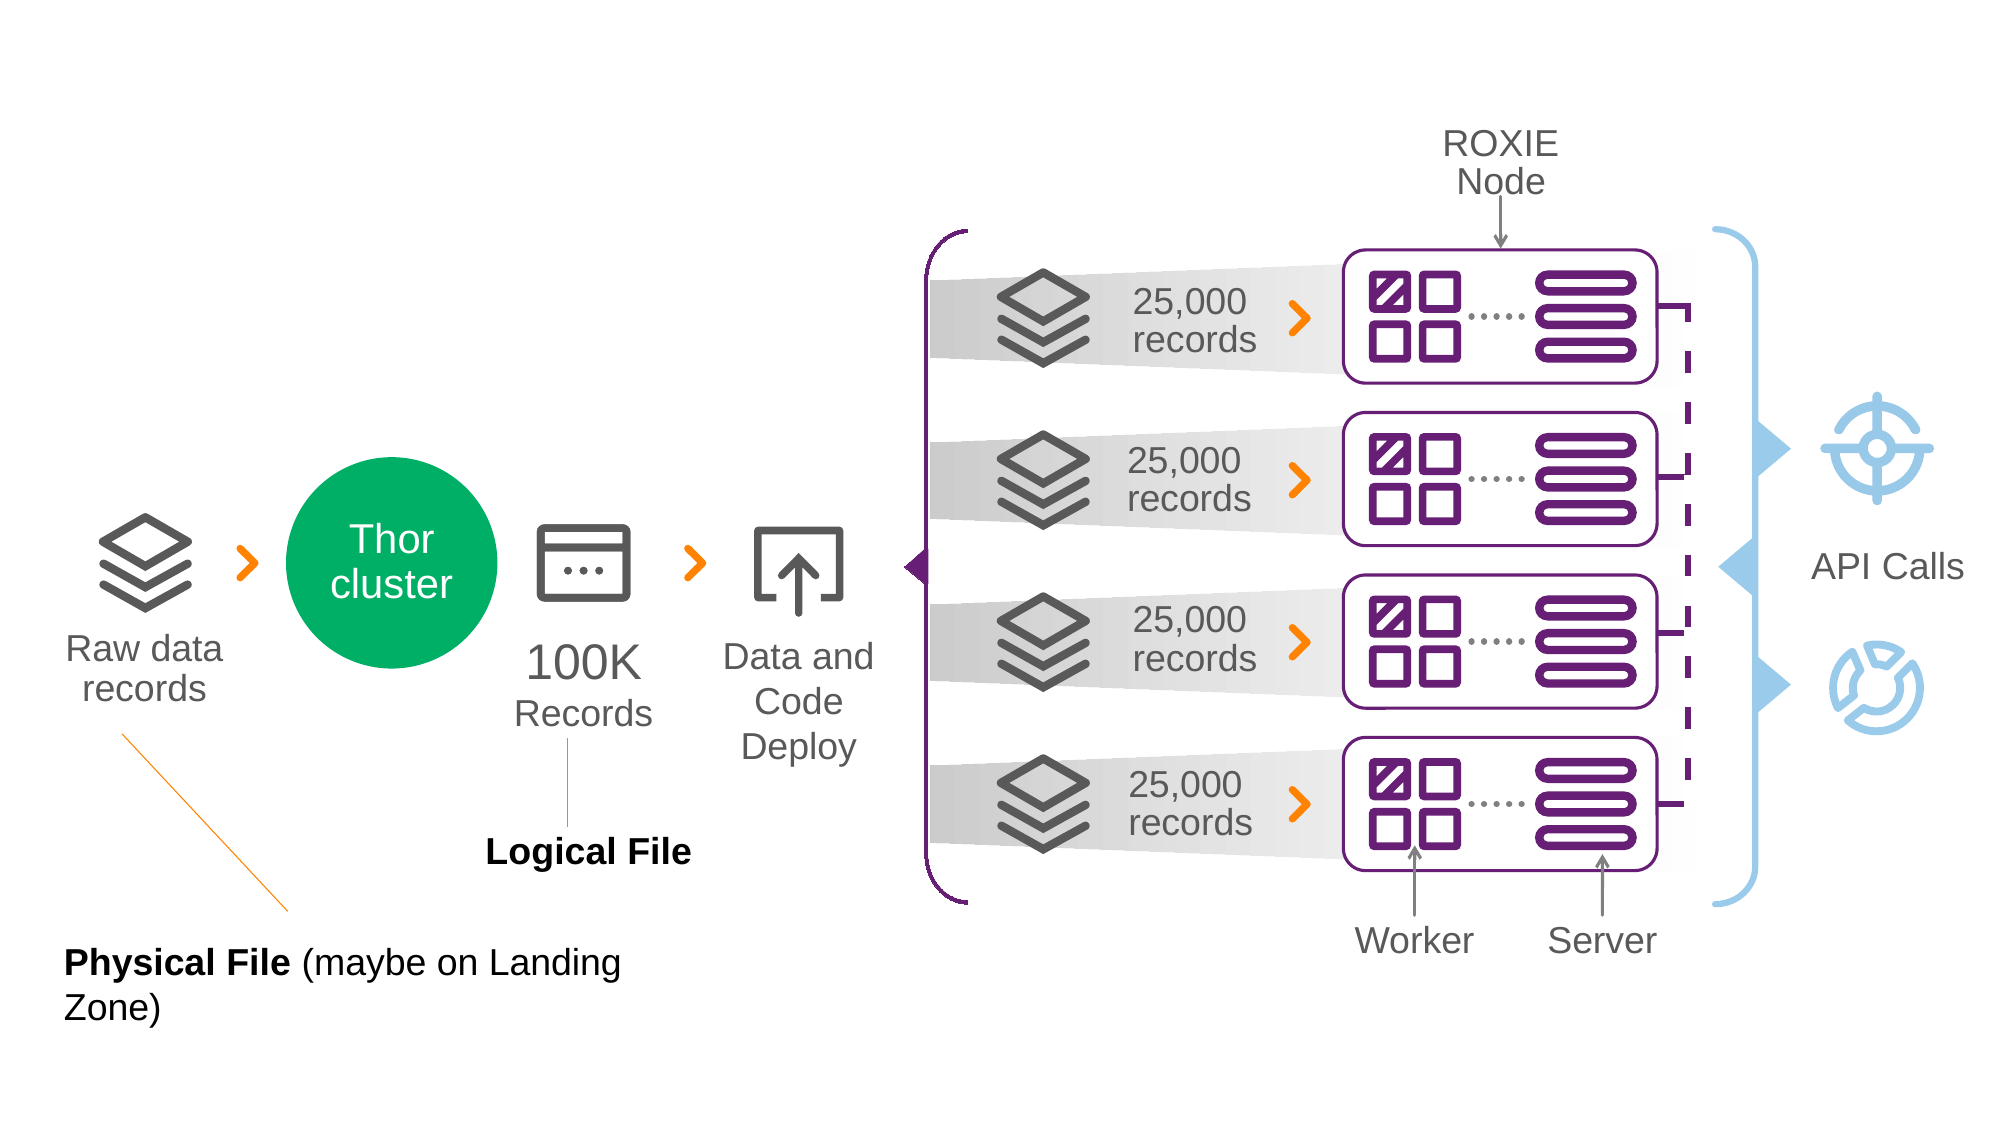

ROXIE Node

25,000
records

25,000
records
Thor
cluster

API Calls

25,000
records

Raw data records
100K
Records
Data and Code Deploy

25,000
records

Logical File
Worker
Server
Physical File (maybe on Landing Zone)